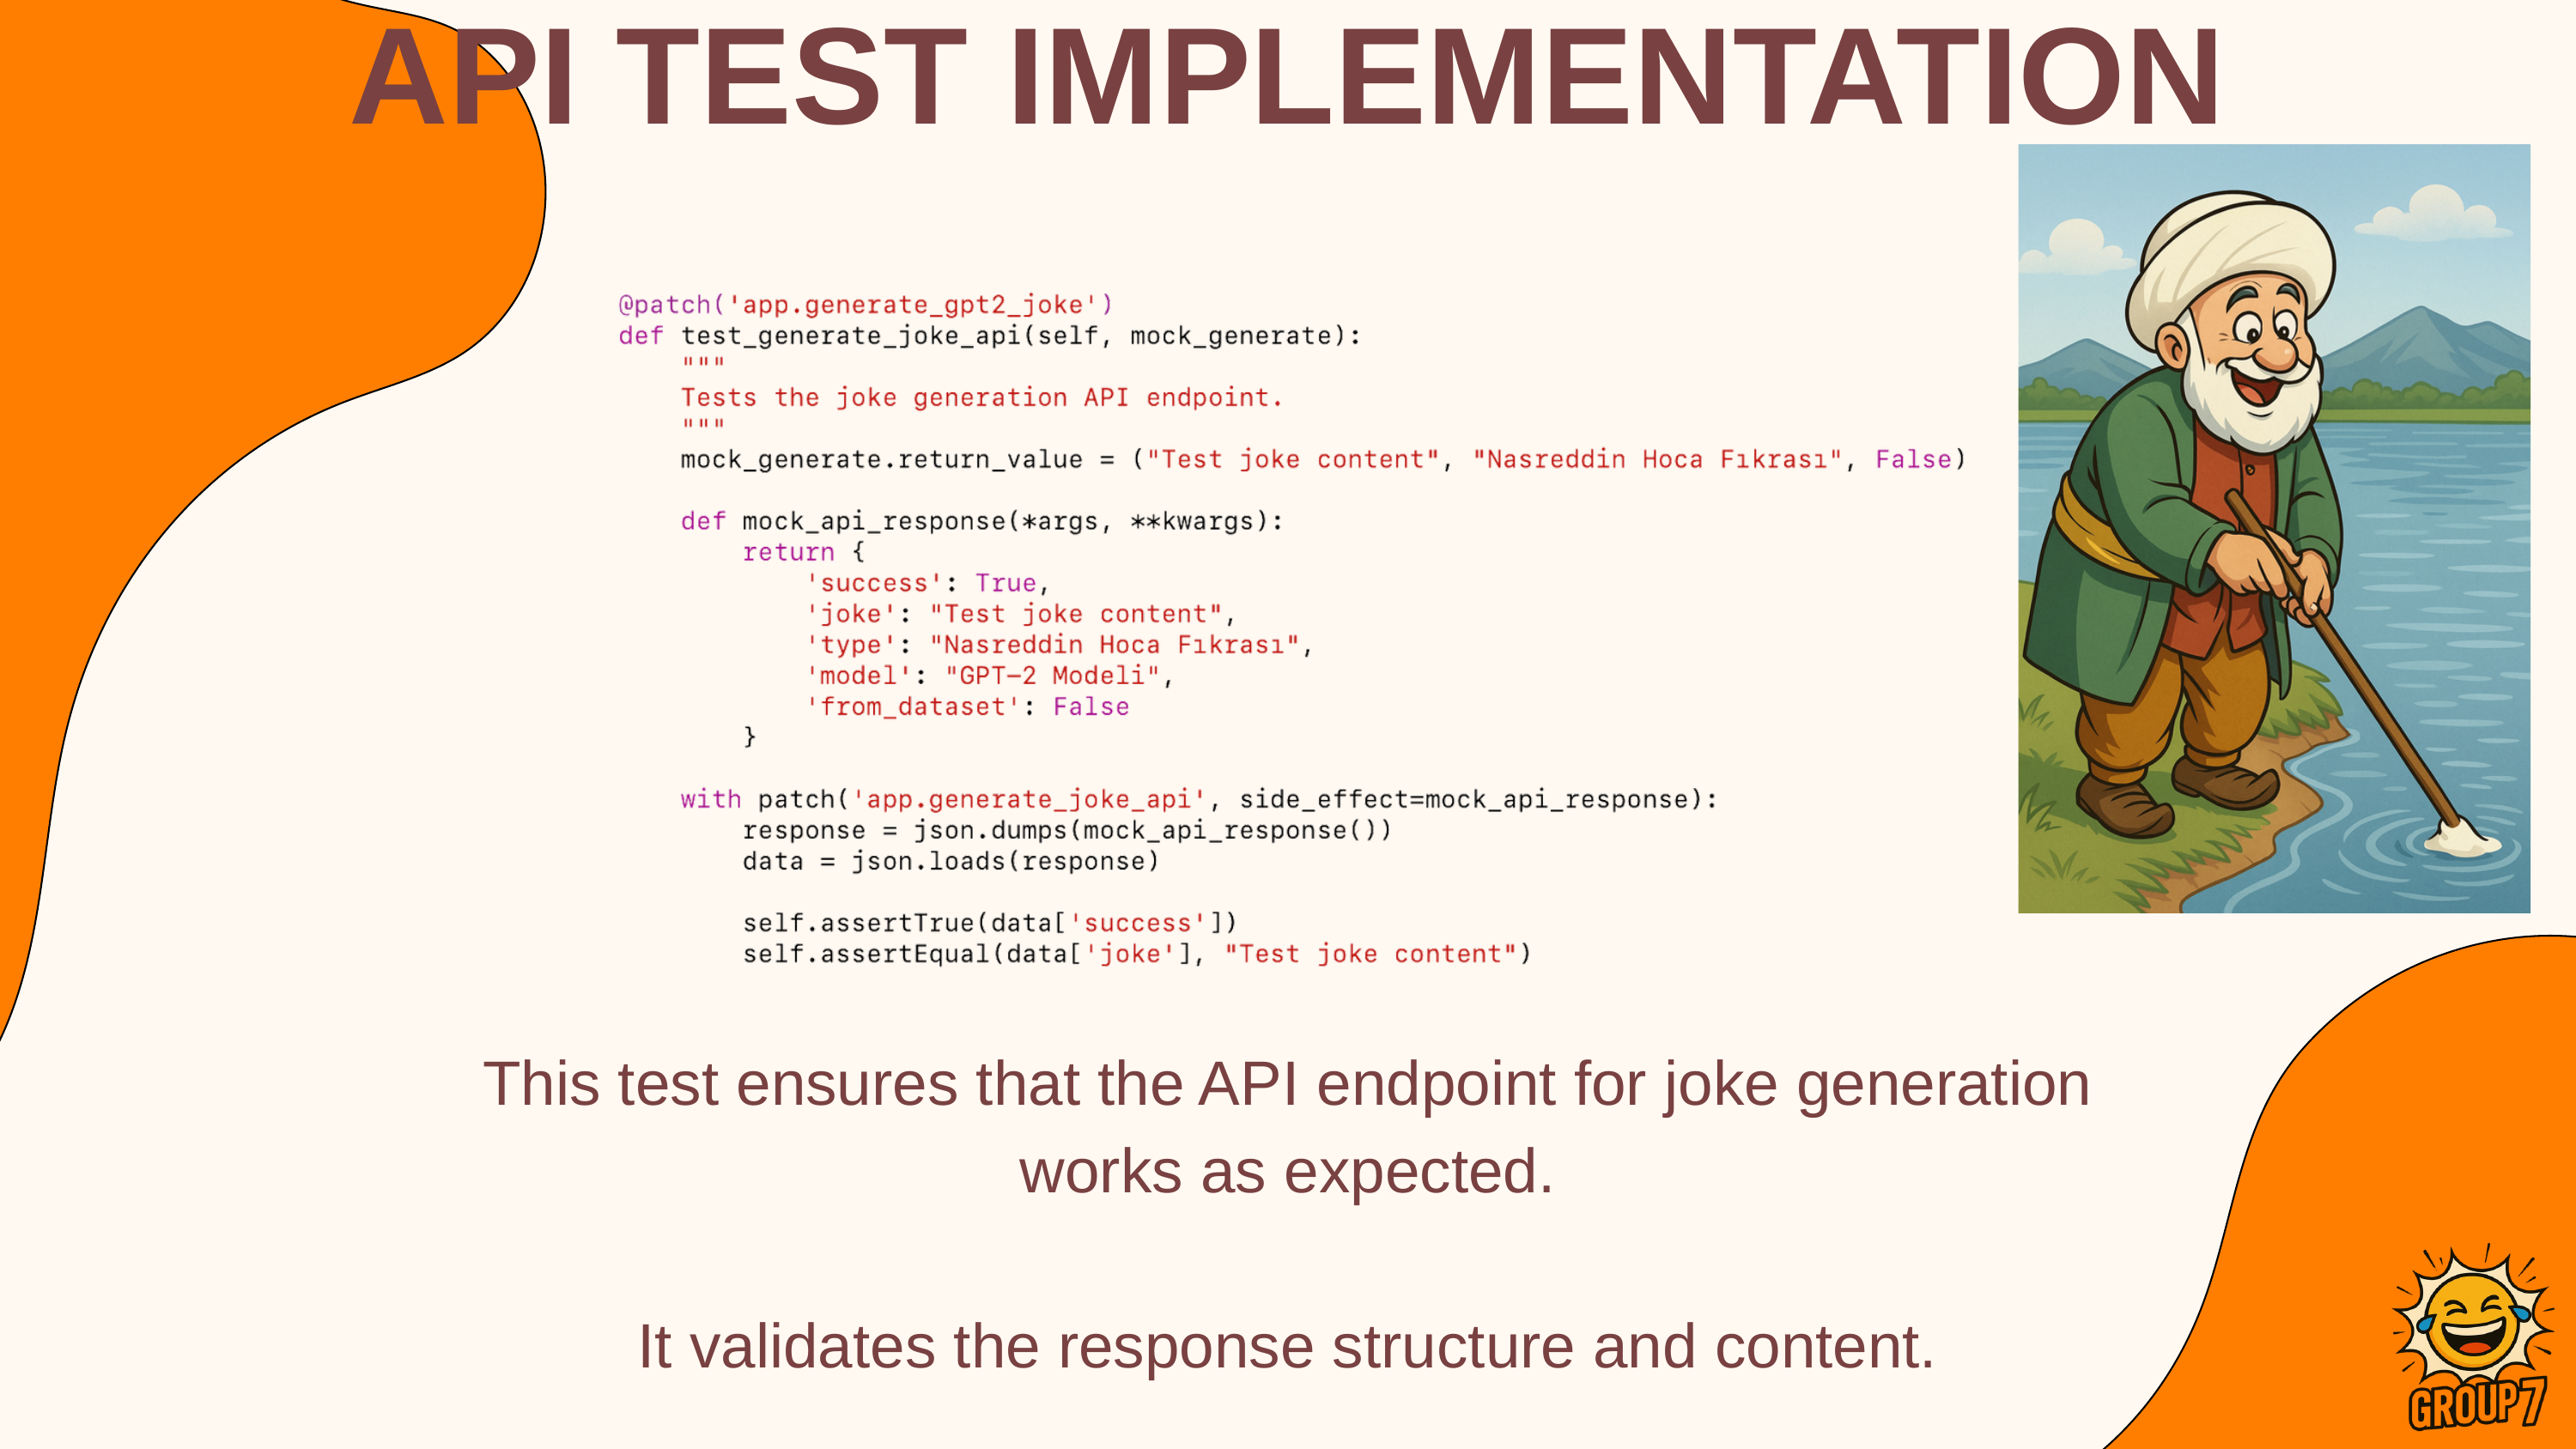

API TEST IMPLEMENTATION

This test ensures that the API endpoint for joke generation works as expected.

It validates the response structure and content.